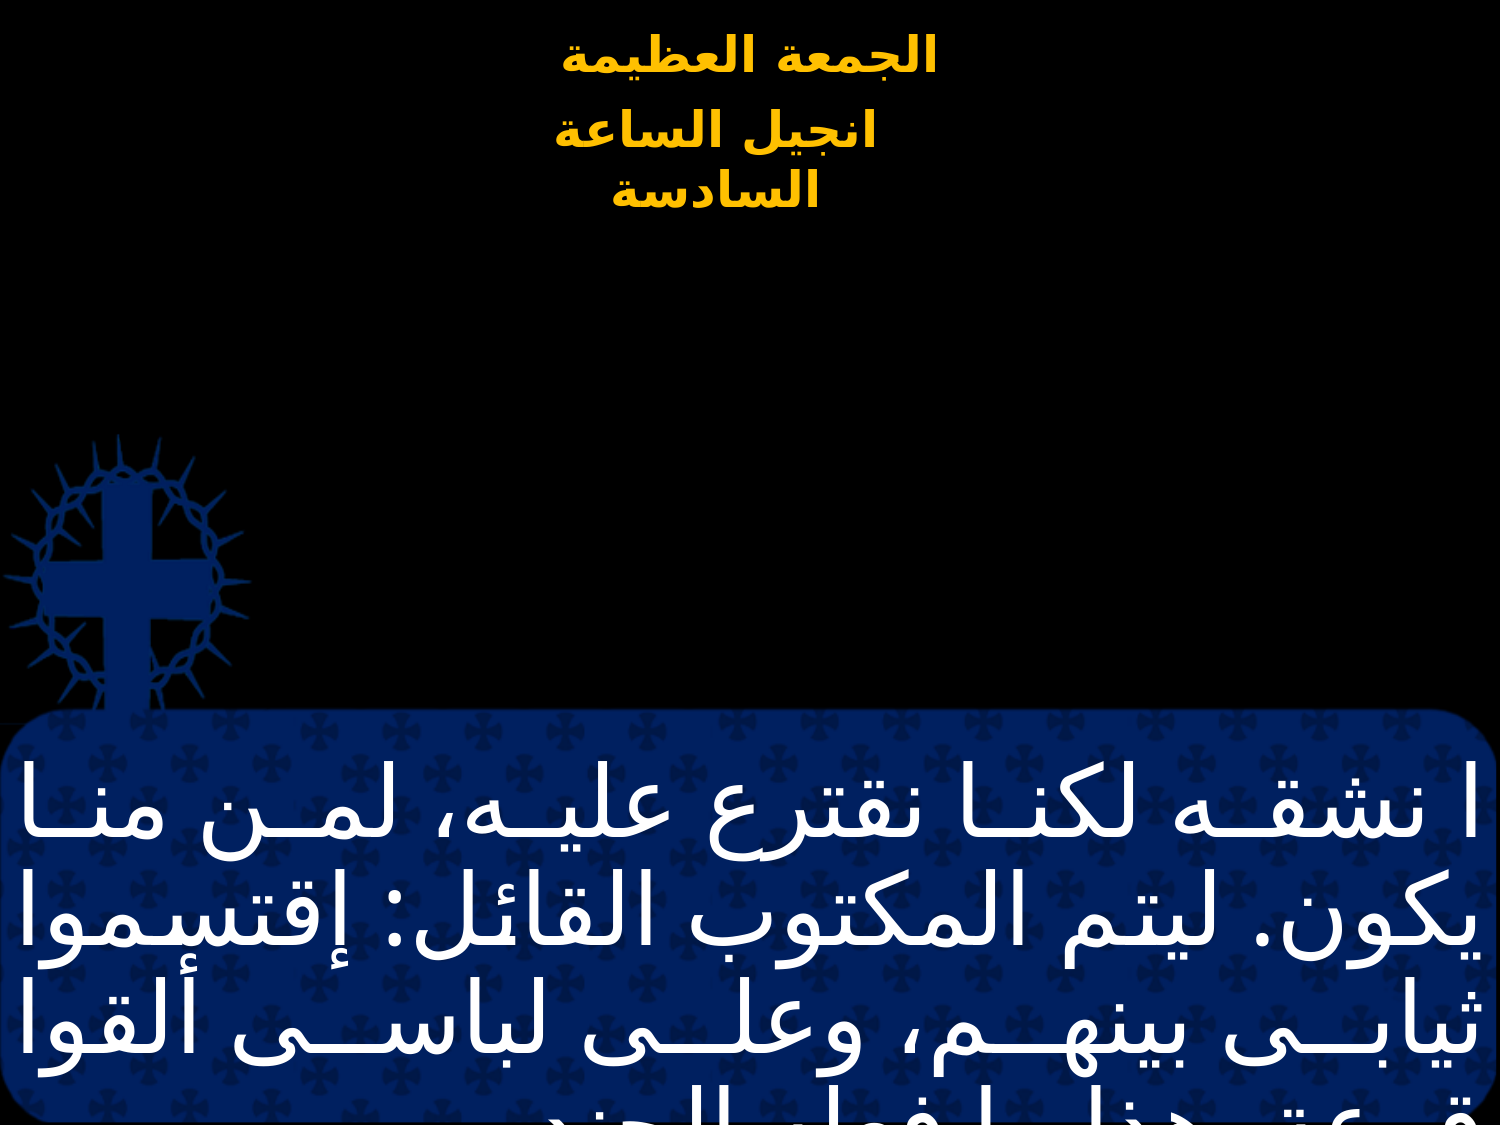

# ا نشقه لكنا نقترع عليه، لمن منا يكون. ليتم المكتوب القائل: إقتسموا ثيابى بينهم، وعلى لباسى ألقوا قرعة. هذا ما فعله الجند.